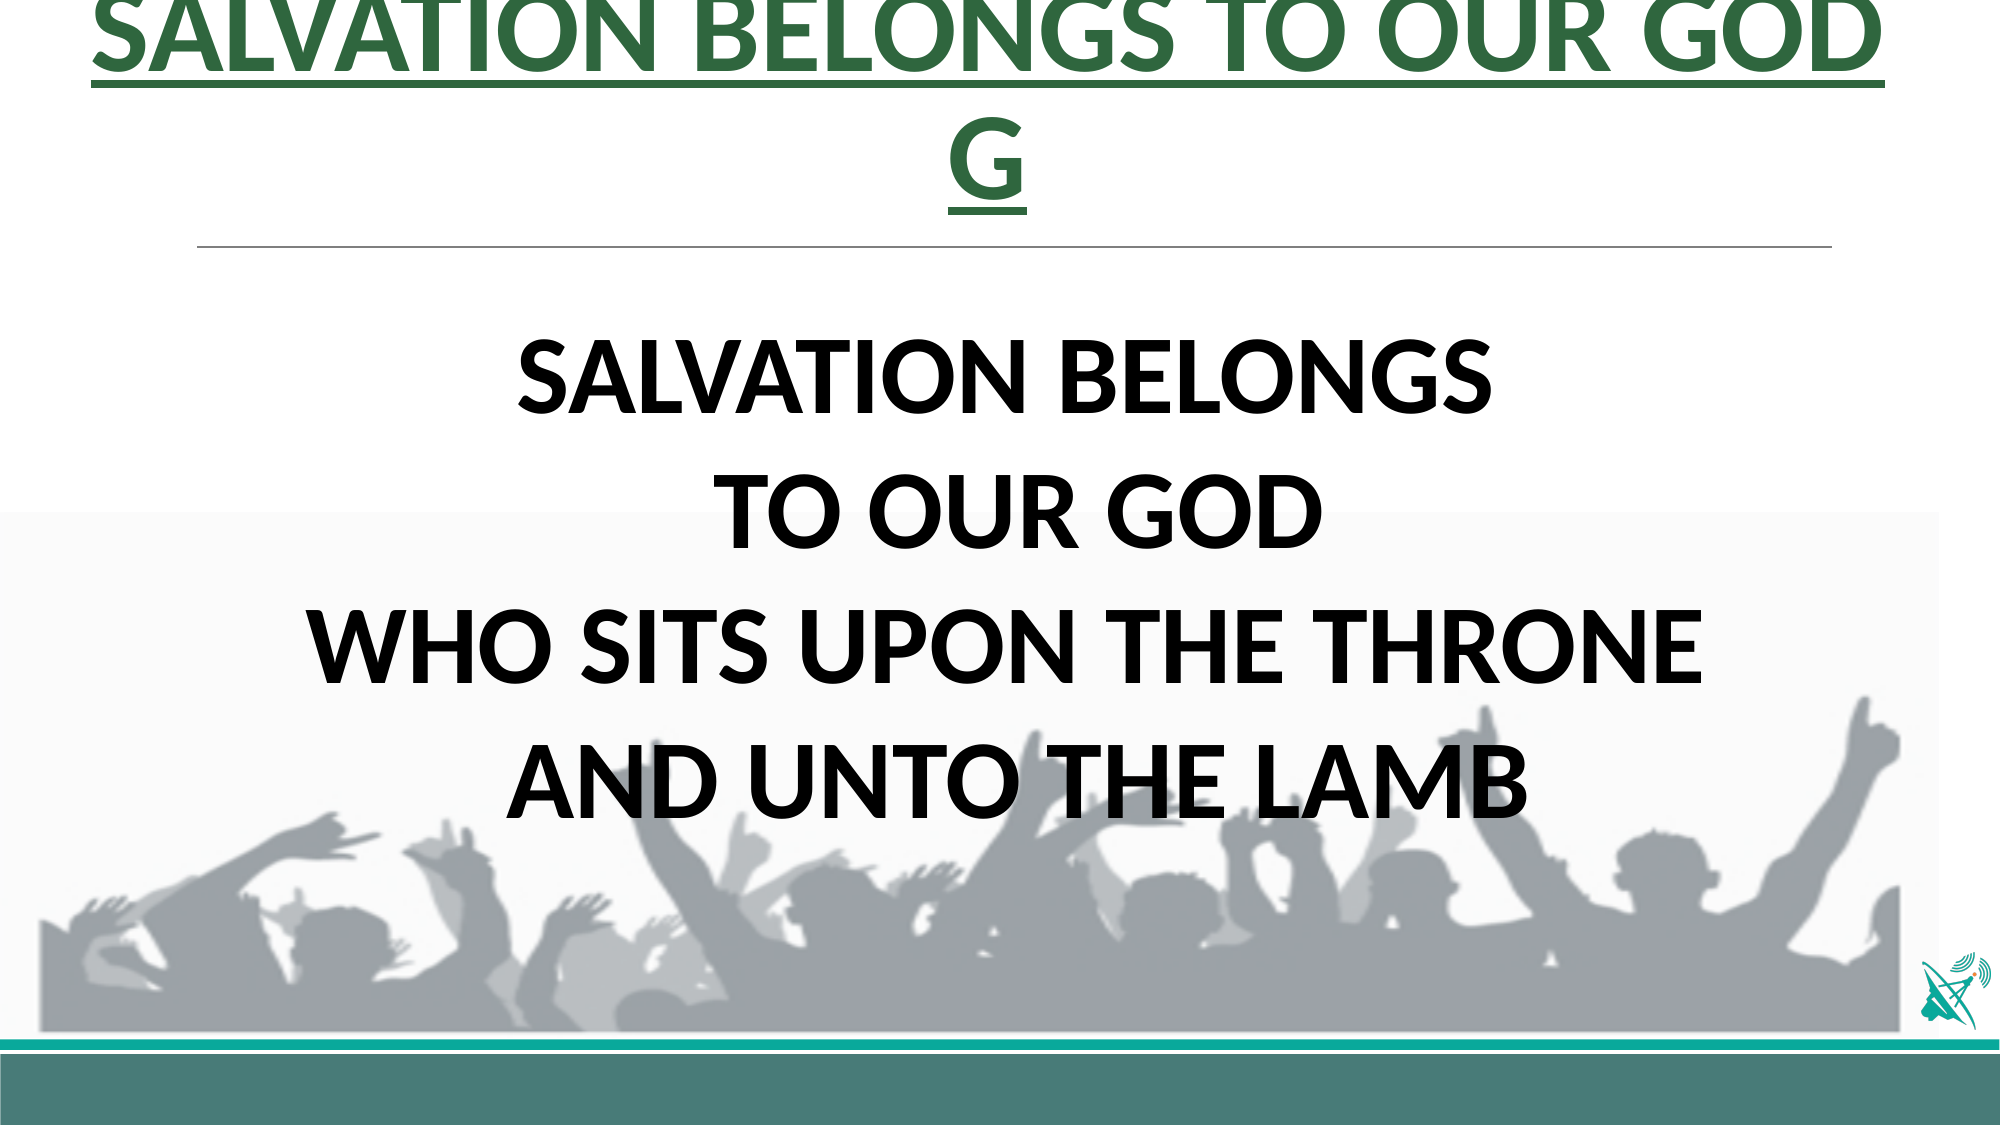

# SALVATION BELONGS TO OUR GOD G
SALVATION BELONGS
TO OUR GOD
WHO SITS UPON THE THRONE
AND UNTO THE LAMB